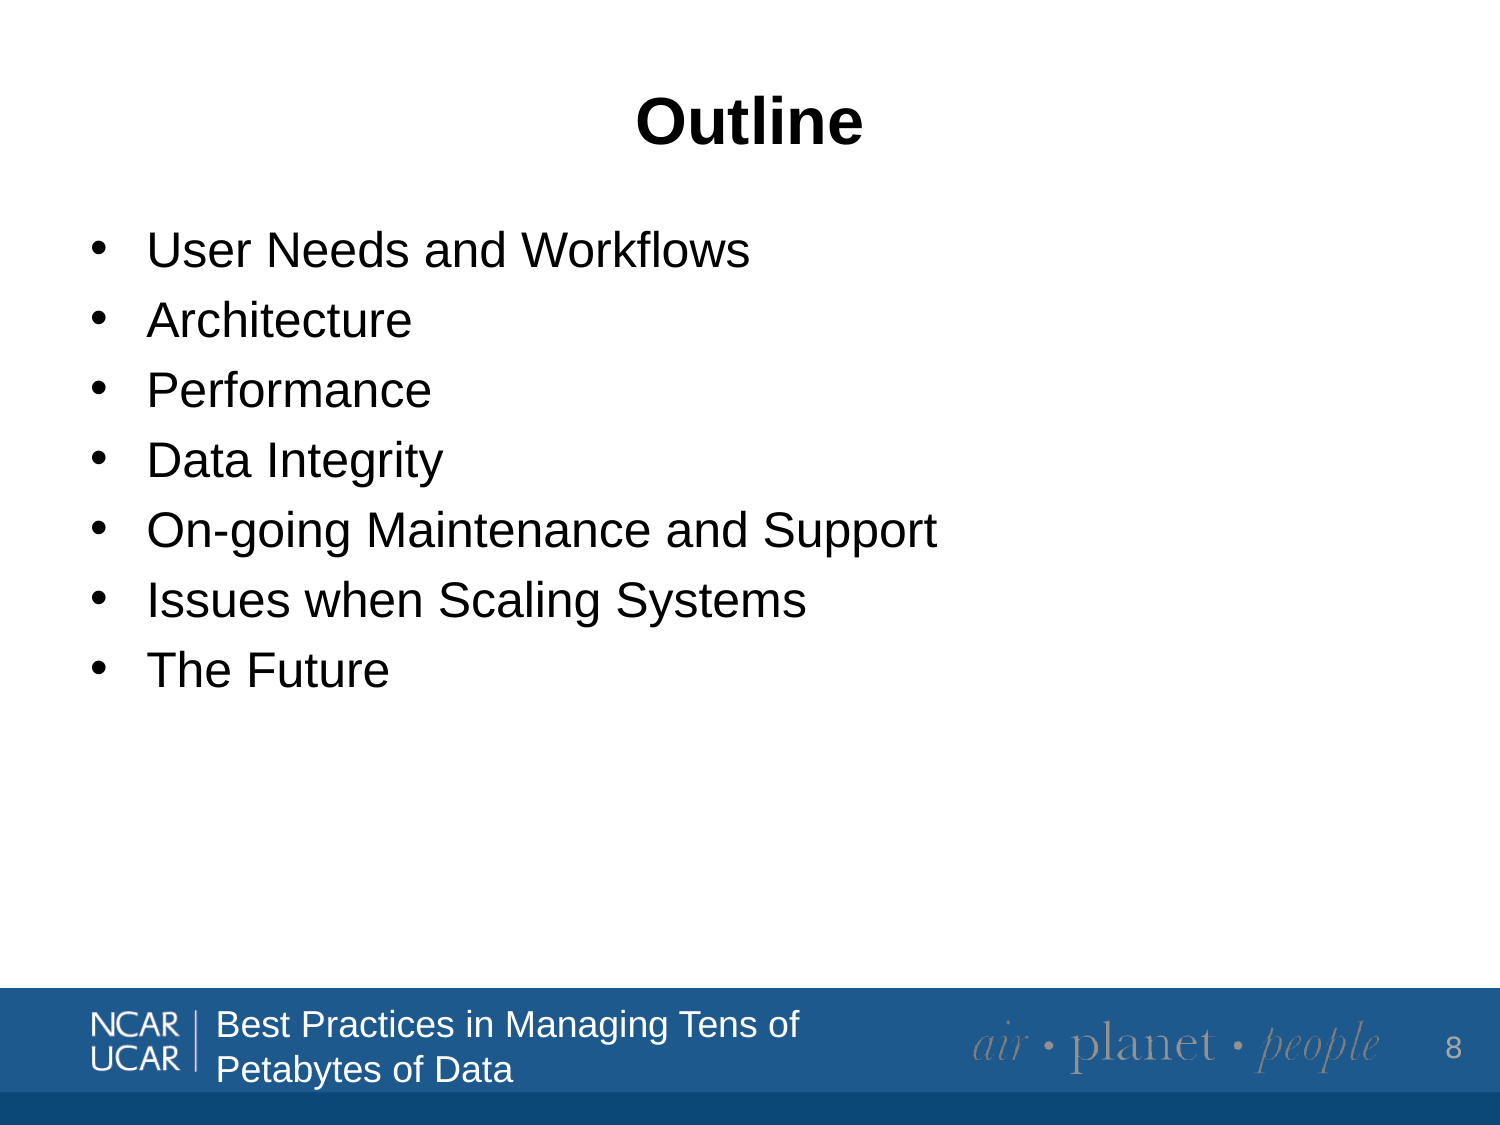

# Outline
User Needs and Workflows
Architecture
Performance
Data Integrity
On-going Maintenance and Support
Issues when Scaling Systems
The Future

8